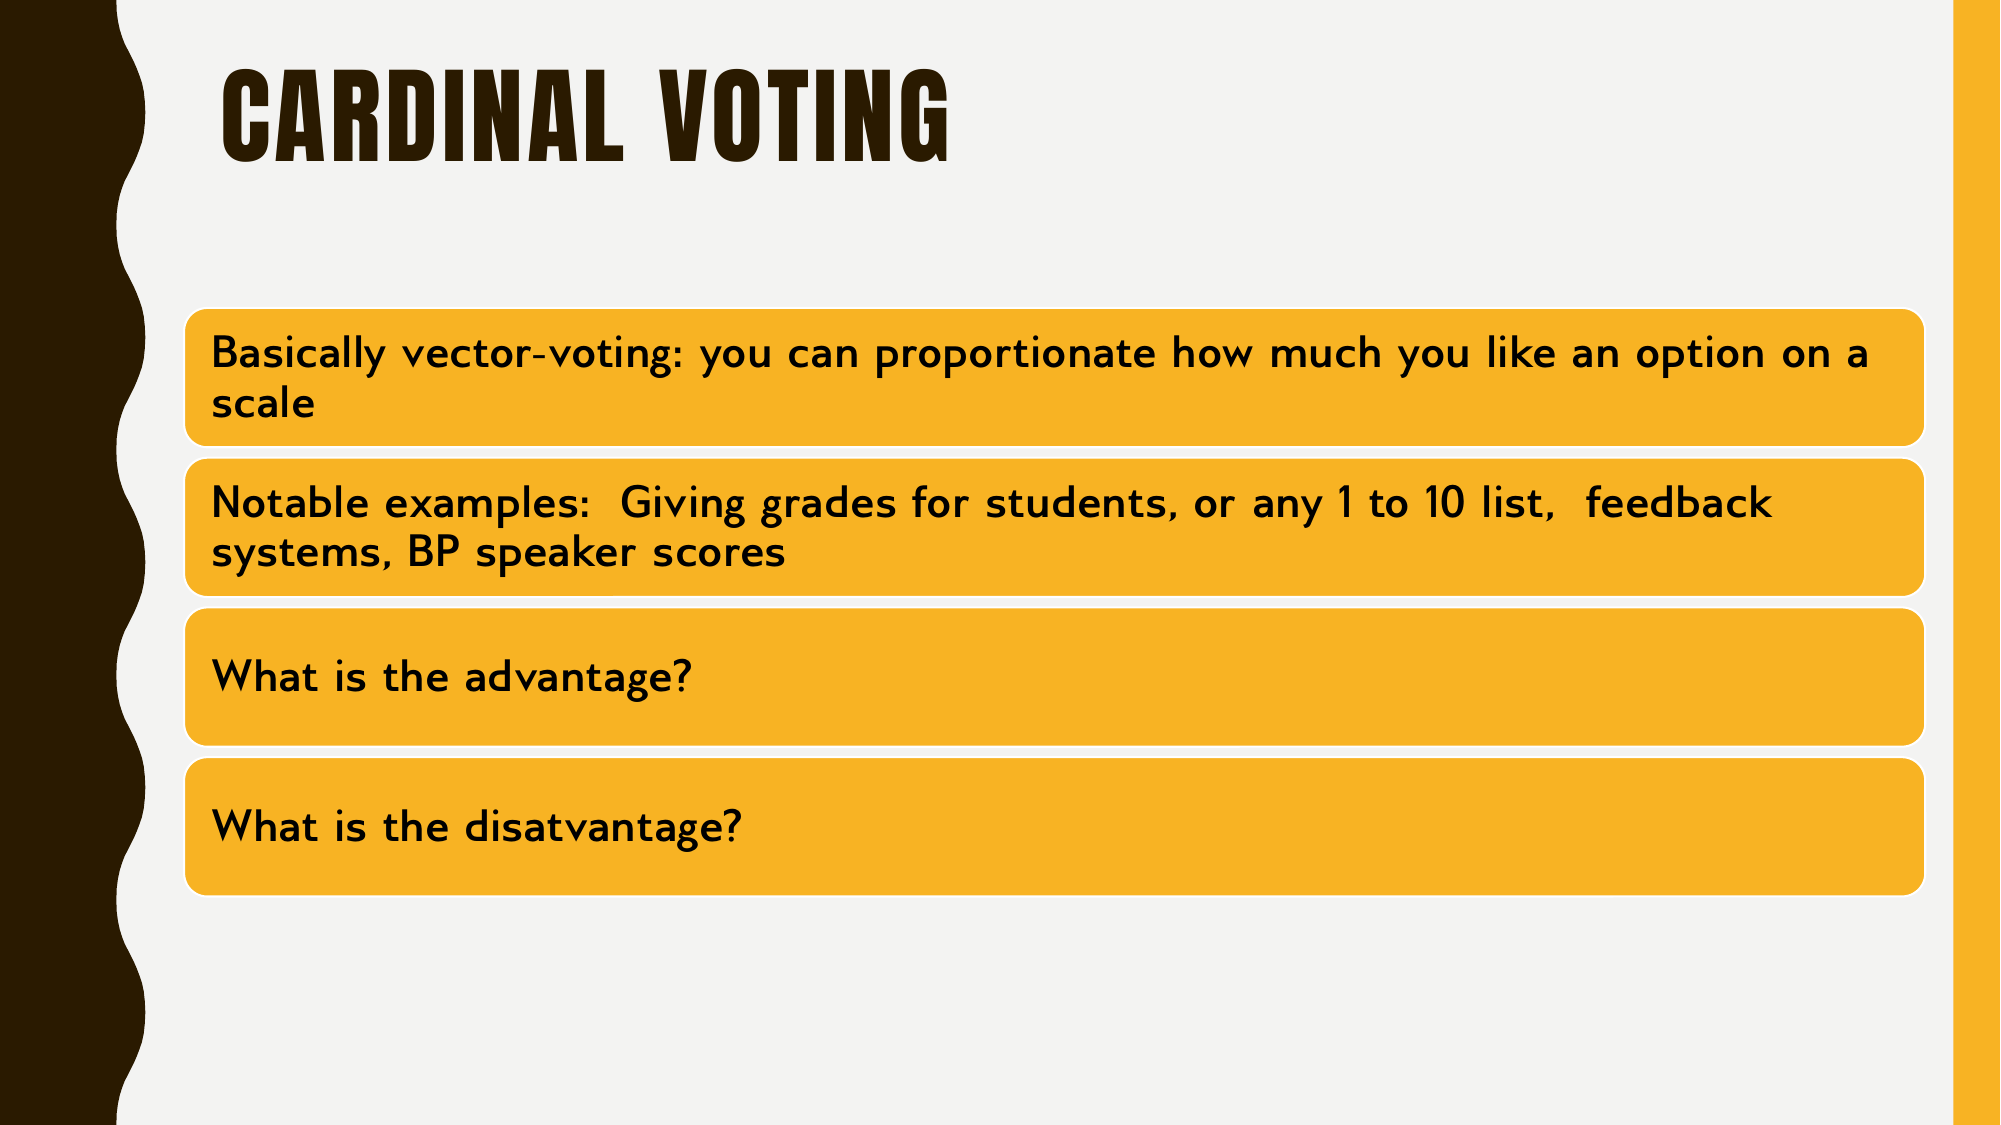

# Cardinal voting
Basically vector-voting: you can proportionate how much you like an option on a scale
Notable examples:  Giving grades for students, or any 1 to 10 list,  feedback systems, BP speaker scores
What is the advantage?
What is the disatvantage?